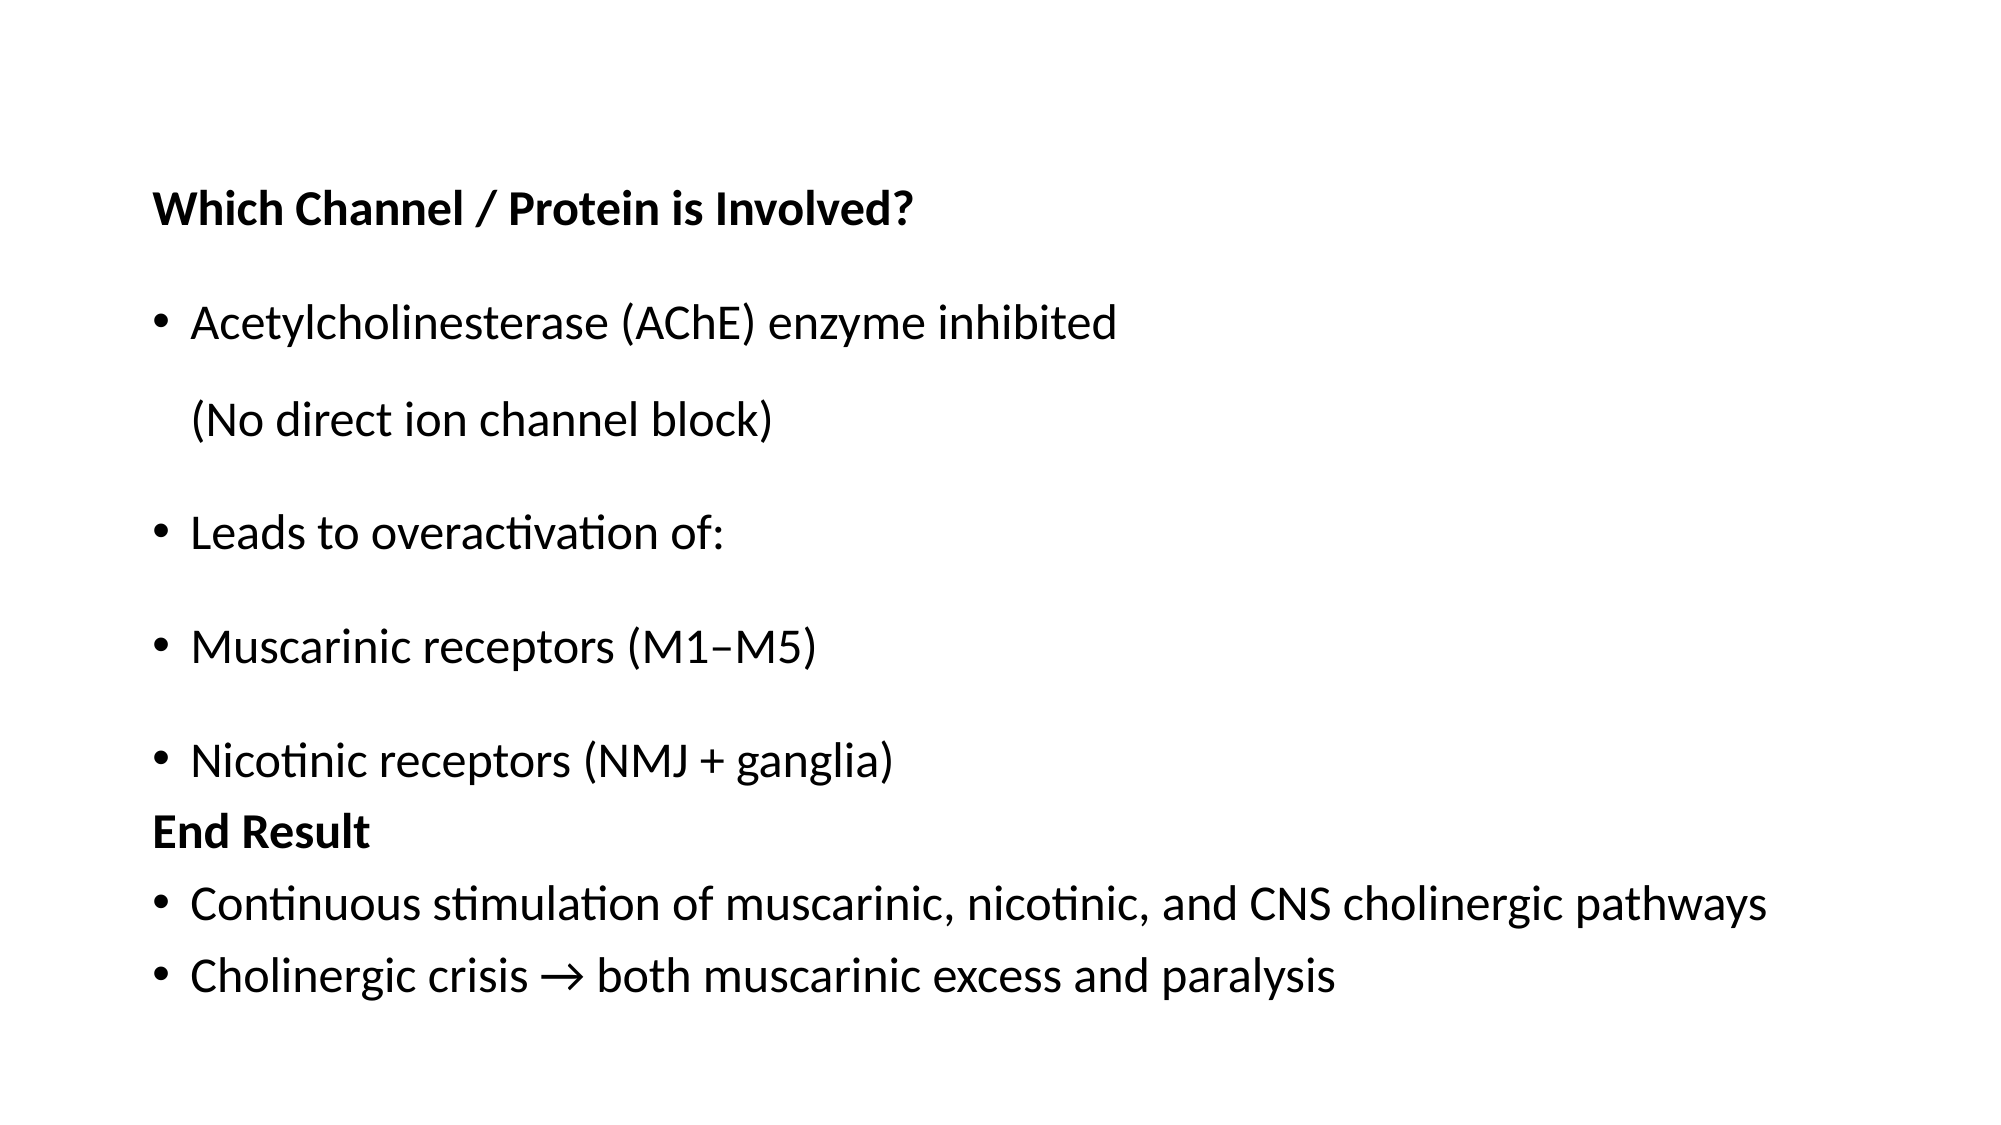

#
Which Channel / Protein is Involved?
Acetylcholinesterase (AChE) enzyme inhibited
(No direct ion channel block)
Leads to overactivation of:
Muscarinic receptors (M1–M5)
Nicotinic receptors (NMJ + ganglia)
End Result
Continuous stimulation of muscarinic, nicotinic, and CNS cholinergic pathways
Cholinergic crisis → both muscarinic excess and paralysis